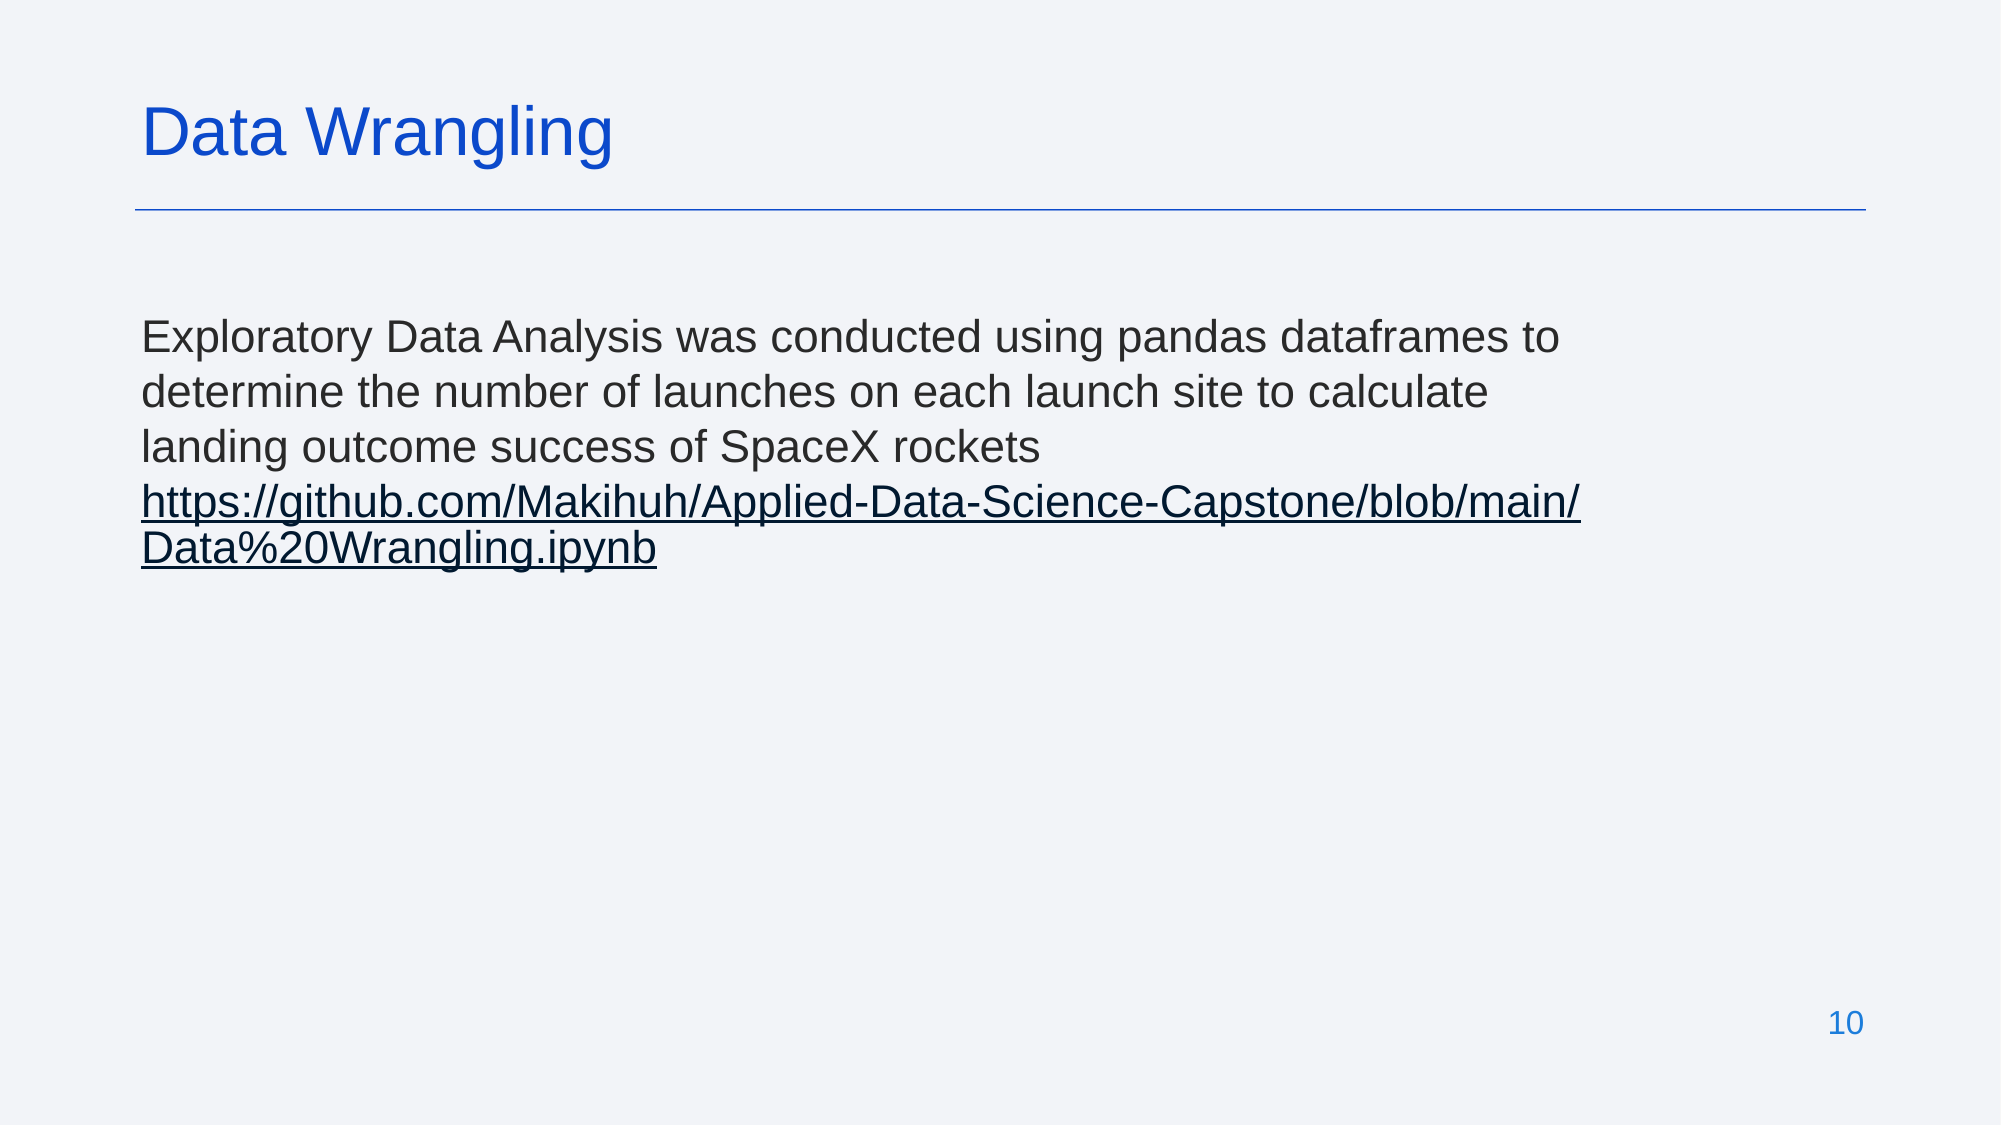

Data Wrangling
Exploratory Data Analysis was conducted using pandas dataframes to determine the number of launches on each launch site to calculate landing outcome success of SpaceX rockets
https://github.com/Makihuh/Applied-Data-Science-Capstone/blob/main/Data%20Wrangling.ipynb

10